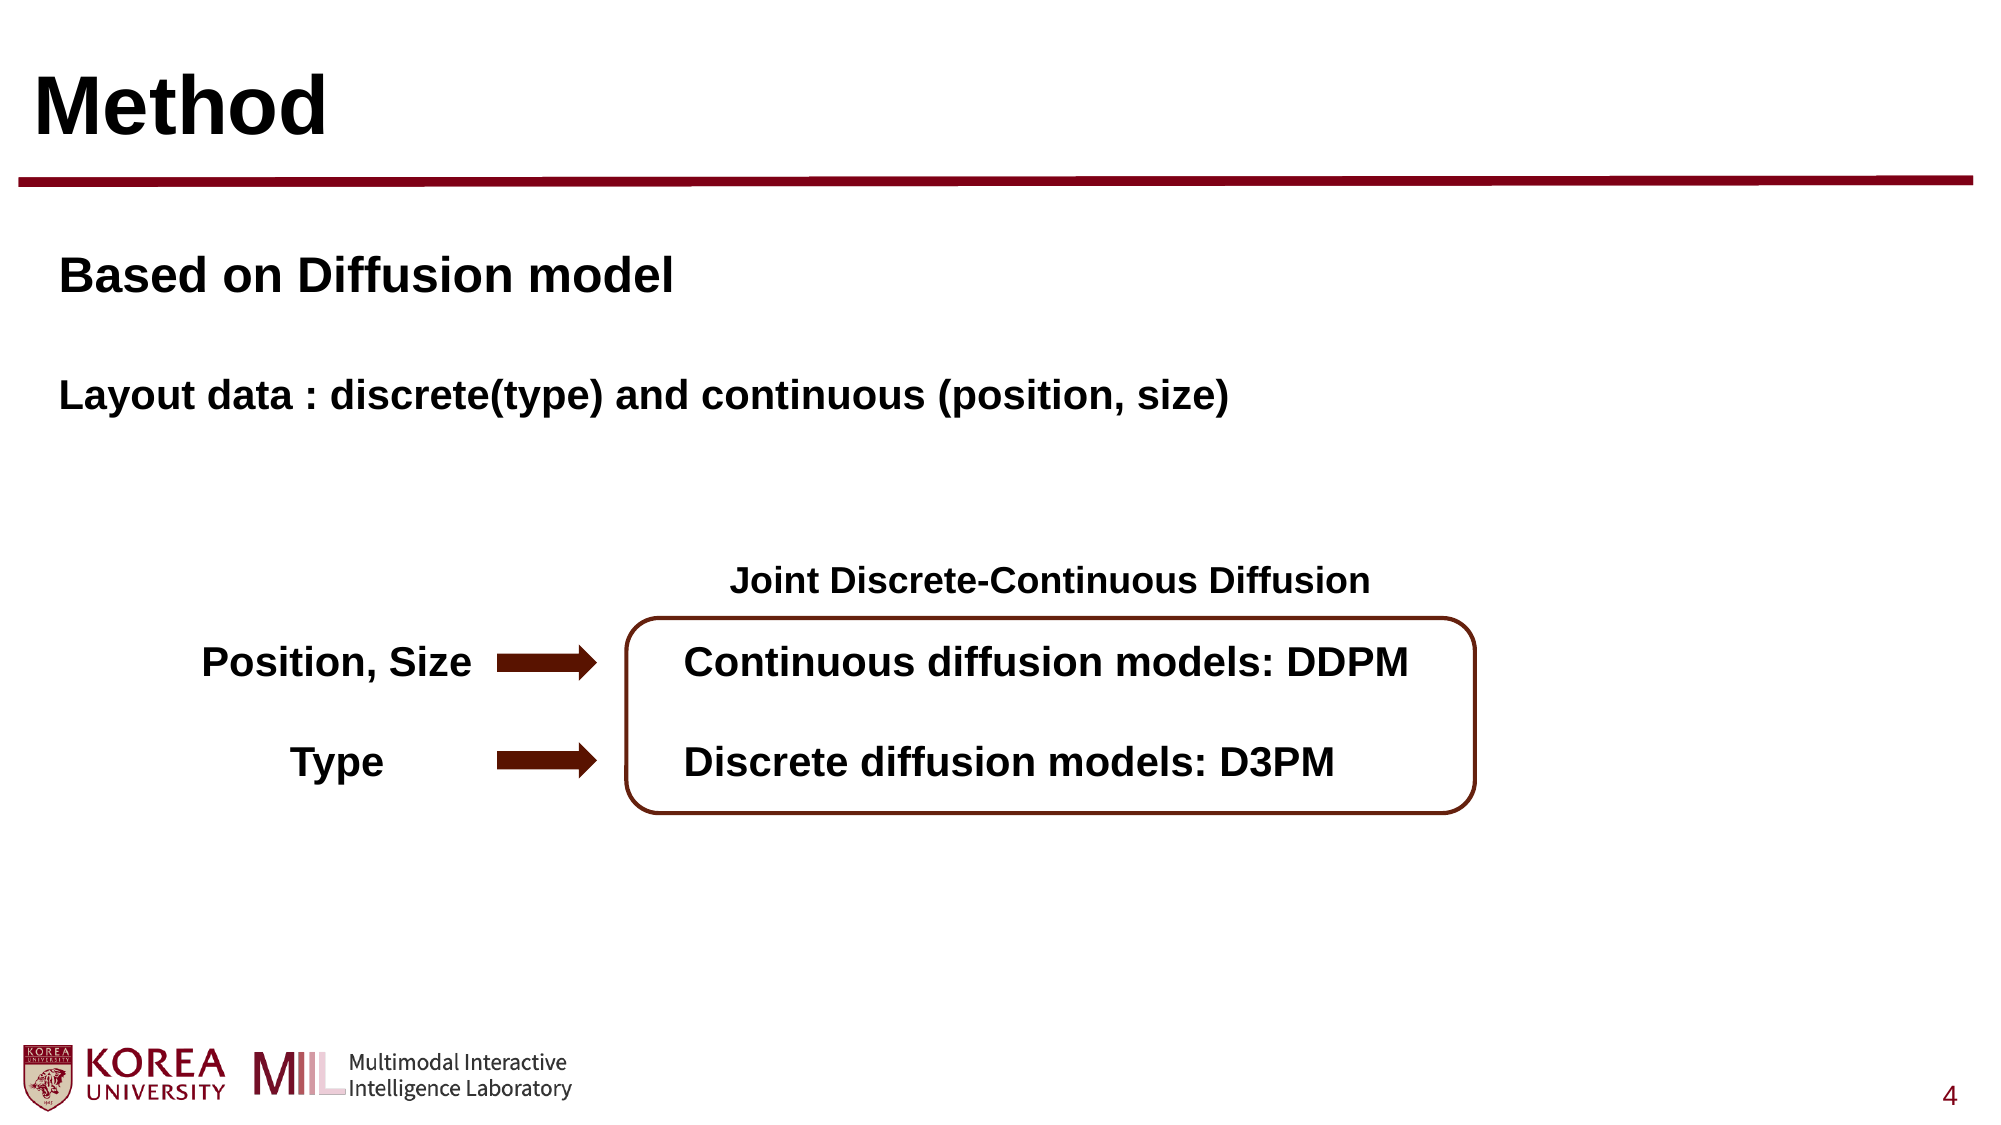

# Method
Based on Diffusion model

Layout data : discrete(type) and continuous (position, size)
Joint Discrete-Continuous Diffusion

Position, Size

Type
Continuous diffusion models: DDPM

Discrete diffusion models: D3PM

4